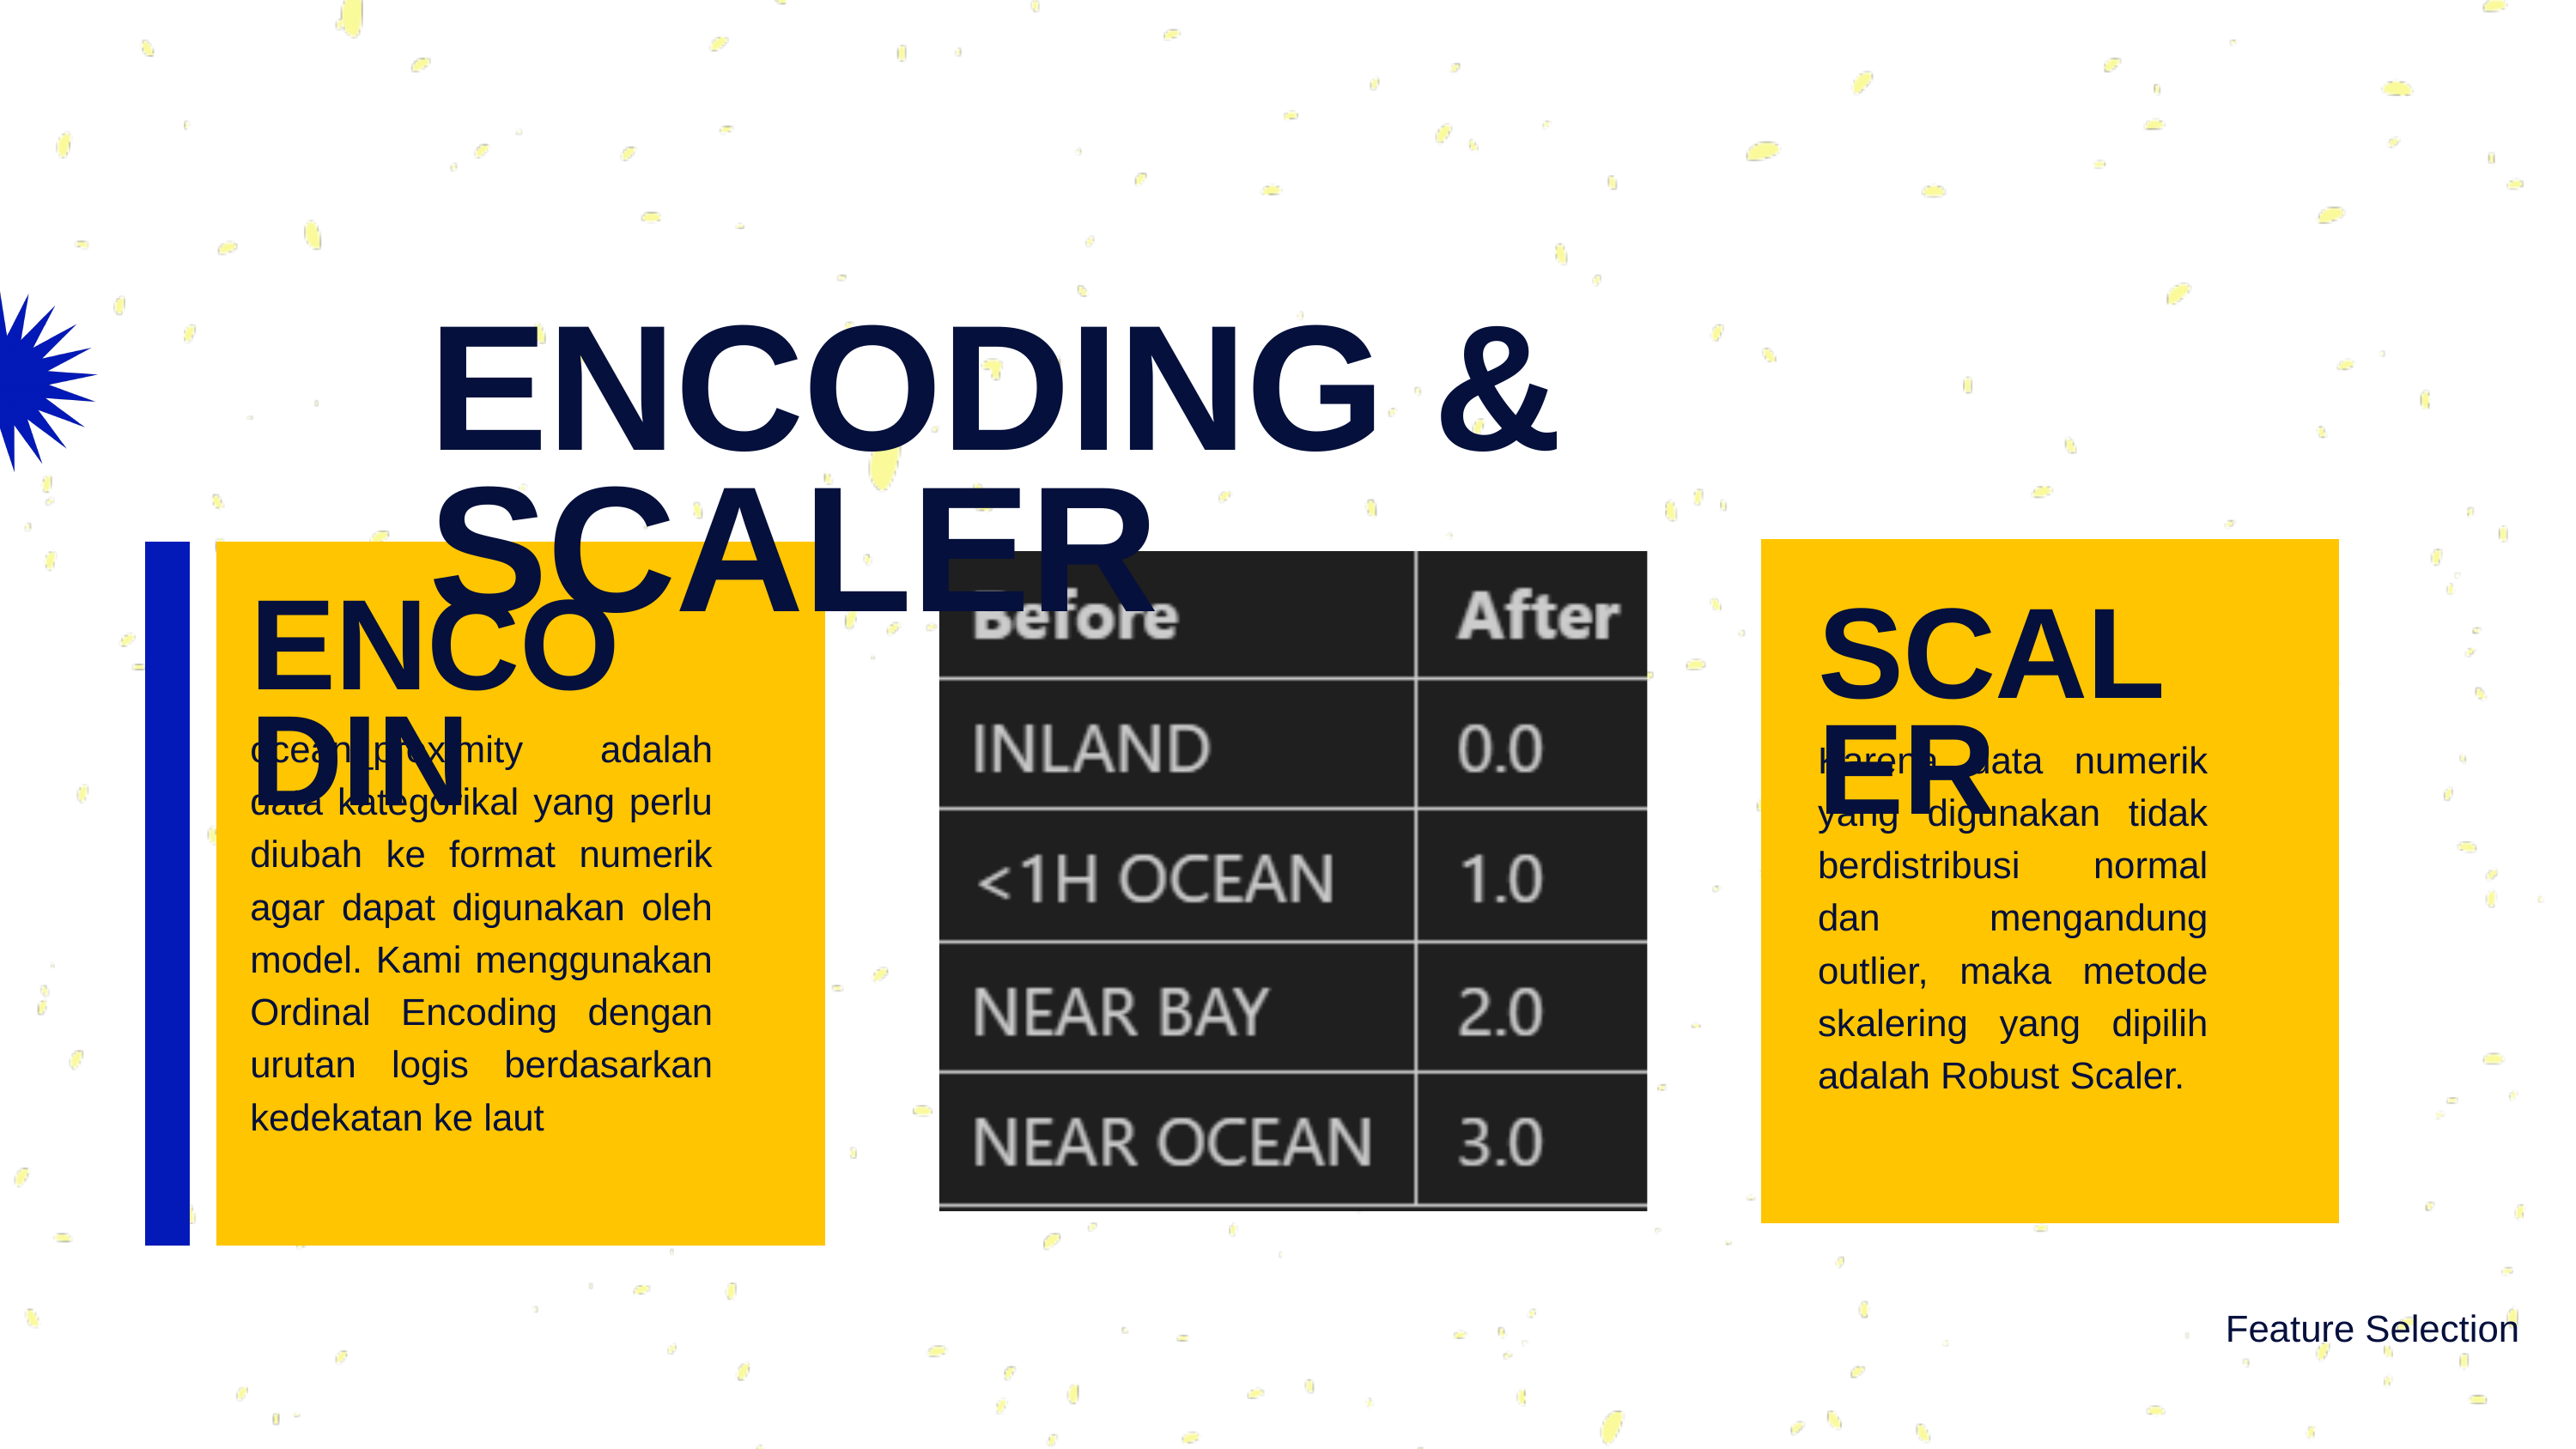

ENCODING & SCALER

ENCODIN
SCALER
ocean_proximity adalah data kategorikal yang perlu diubah ke format numerik agar dapat digunakan oleh model. Kami menggunakan Ordinal Encoding dengan urutan logis berdasarkan kedekatan ke laut
Karena data numerik yang digunakan tidak berdistribusi normal dan mengandung outlier, maka metode skalering yang dipilih adalah Robust Scaler.
Feature Selection